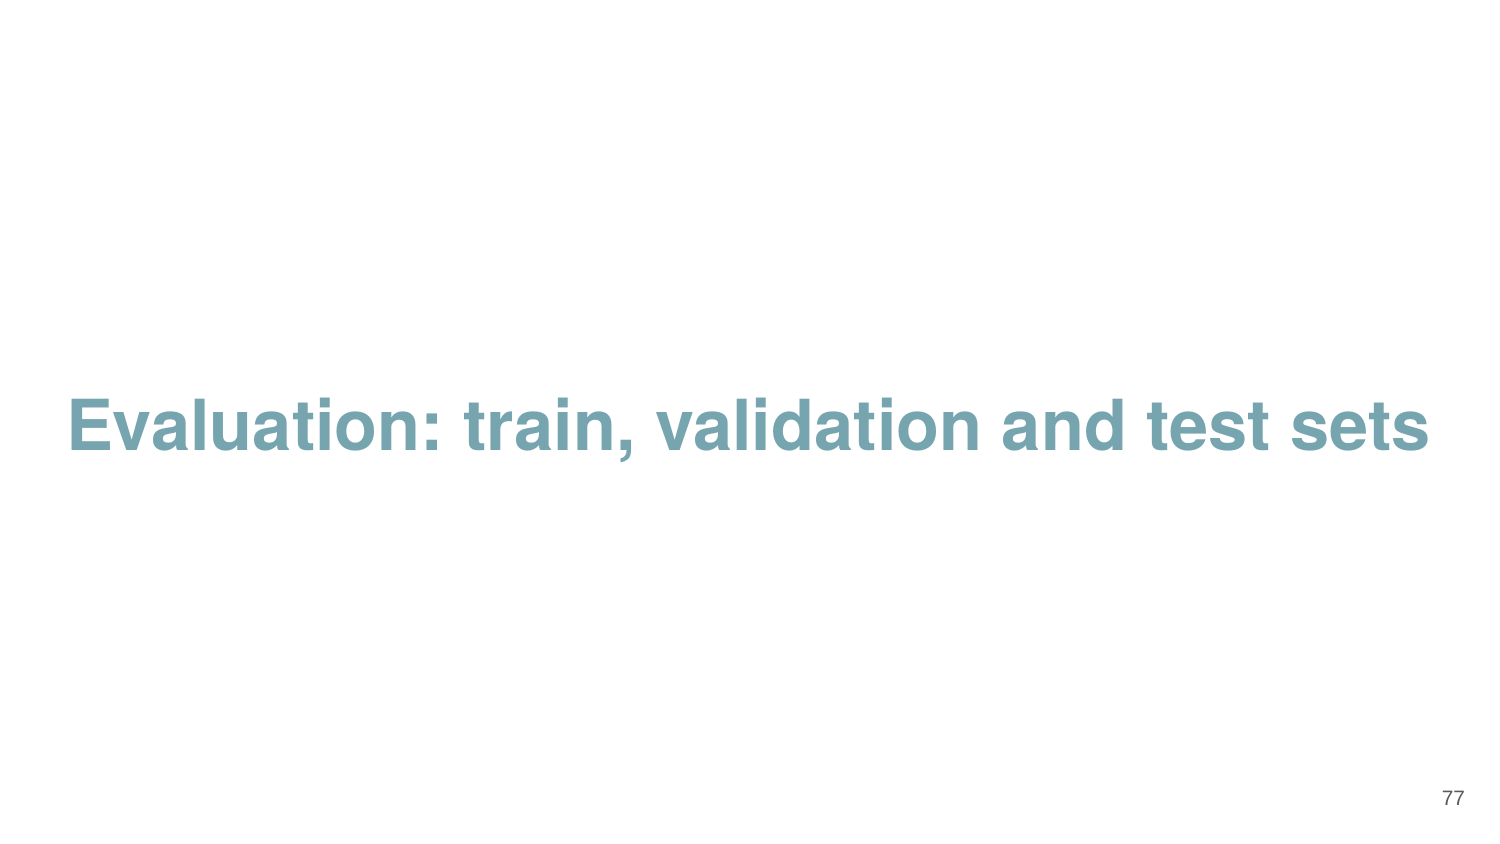

# Evaluation: train, validation and test sets
77